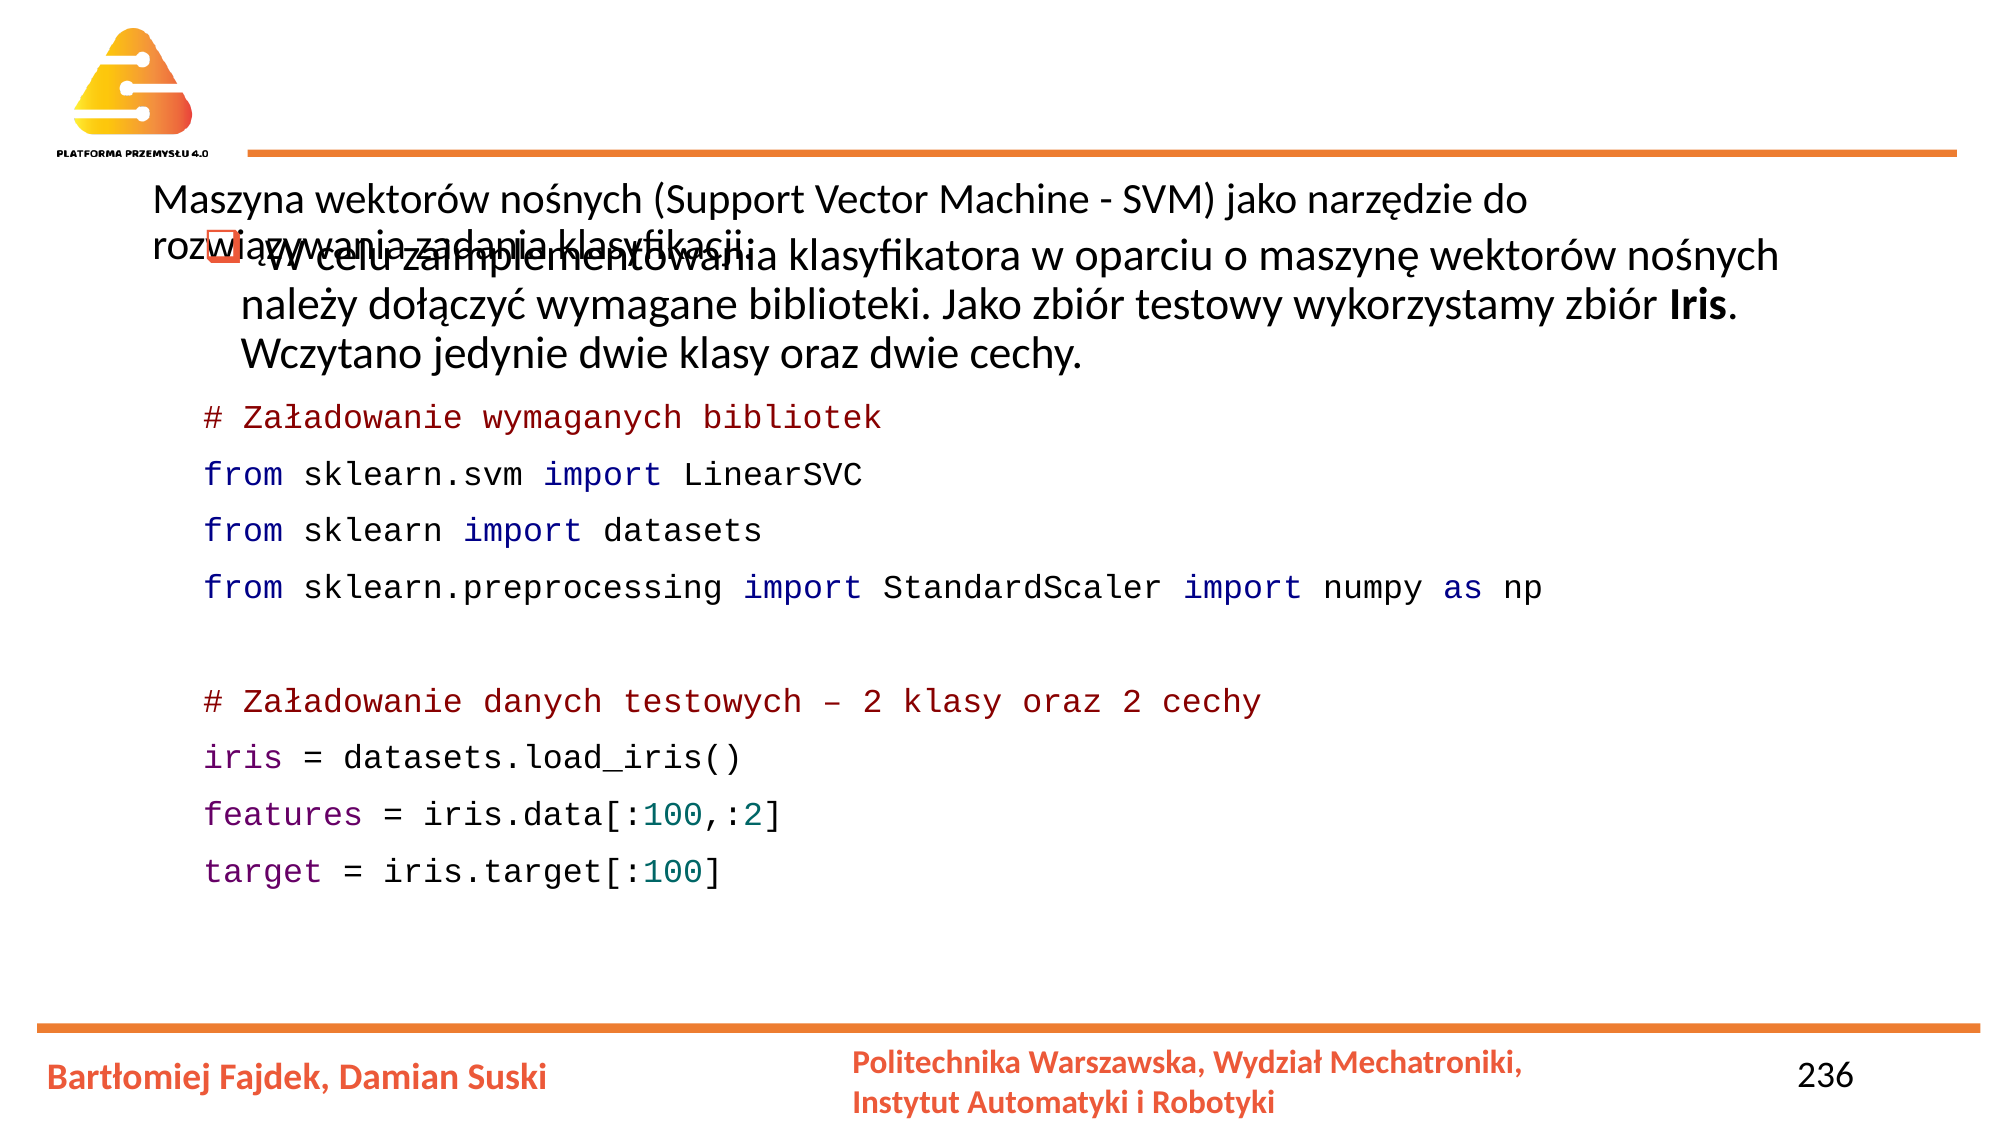

# Maszyna wektorów nośnych (Support Vector Machine - SVM) jako narzędzie do rozwiązywania zadania klasyfikacji.
  W celu zaimplementowania klasyfikatora w oparciu o maszynę wektorów nośnych należy dołączyć wymagane biblioteki. Jako zbiór testowy wykorzystamy zbiór Iris. Wczytano jedynie dwie klasy oraz dwie cechy.
# Załadowanie wymaganych bibliotek
from sklearn.svm import LinearSVC
from sklearn import datasets
from sklearn.preprocessing import StandardScaler import numpy as np

# Załadowanie danych testowych – 2 klasy oraz 2 cechy
iris = datasets.load_iris()
features = iris.data[:100,:2]
target = iris.target[:100]
236